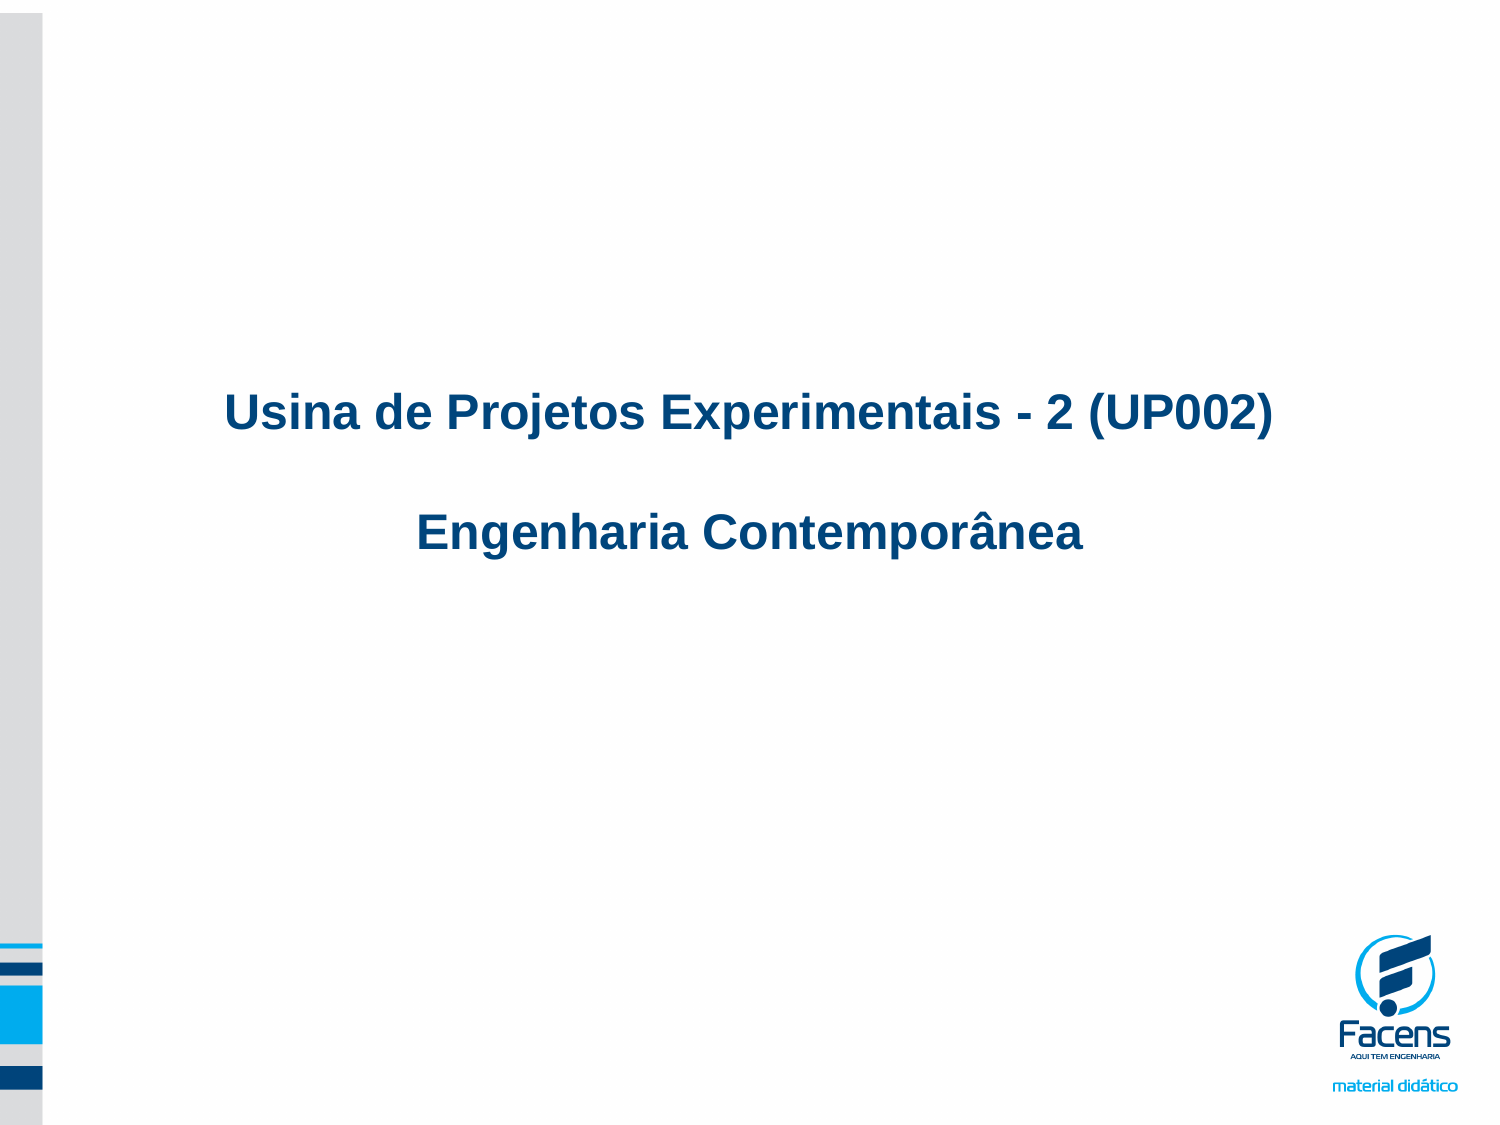

# Usina de Projetos Experimentais - 2 (UP002) Engenharia Contemporânea